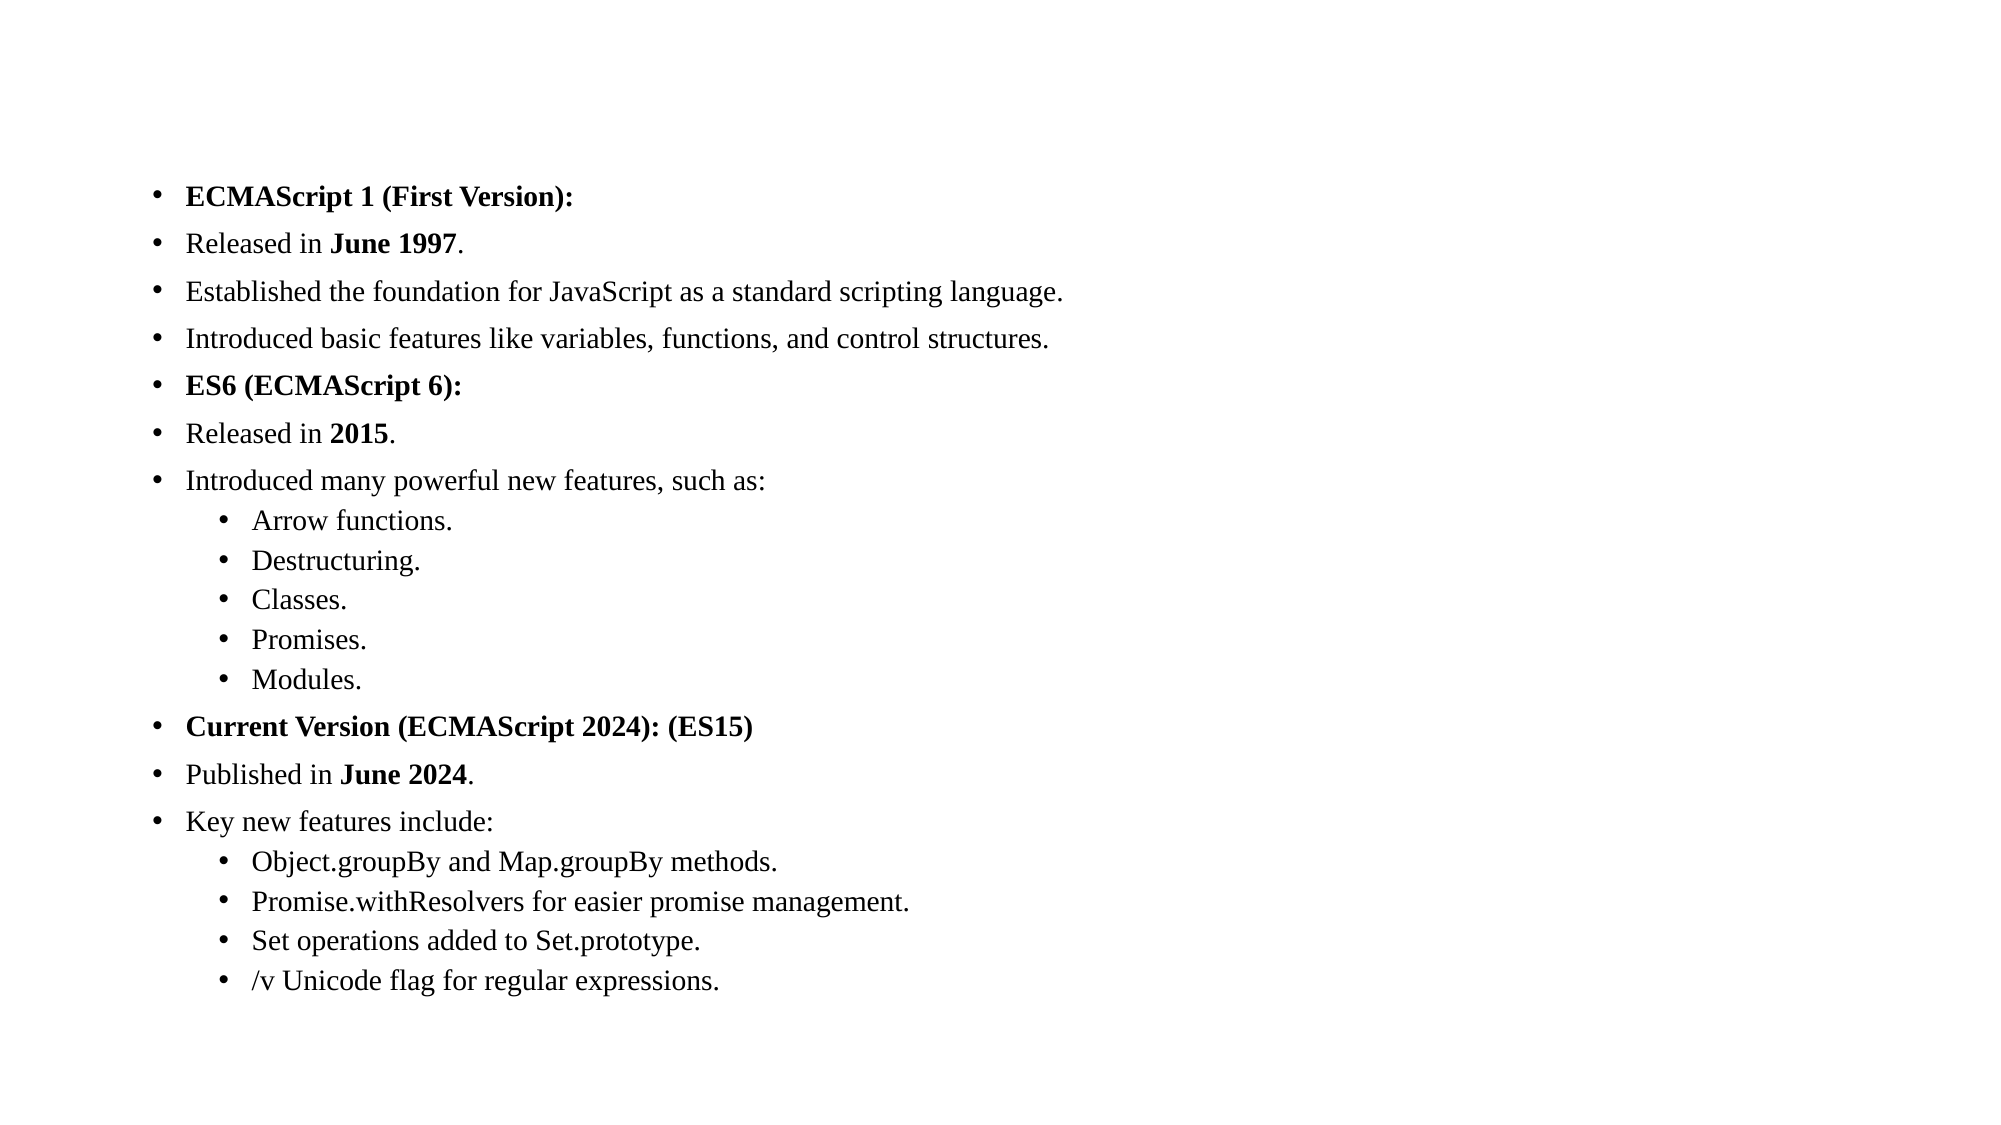

#
ECMAScript 1 (First Version):
Released in June 1997.
Established the foundation for JavaScript as a standard scripting language.
Introduced basic features like variables, functions, and control structures.
ES6 (ECMAScript 6):
Released in 2015.
Introduced many powerful new features, such as:
Arrow functions.
Destructuring.
Classes.
Promises.
Modules.
Current Version (ECMAScript 2024): (ES15)
Published in June 2024.
Key new features include:
Object.groupBy and Map.groupBy methods.
Promise.withResolvers for easier promise management.
Set operations added to Set.prototype.
/v Unicode flag for regular expressions.